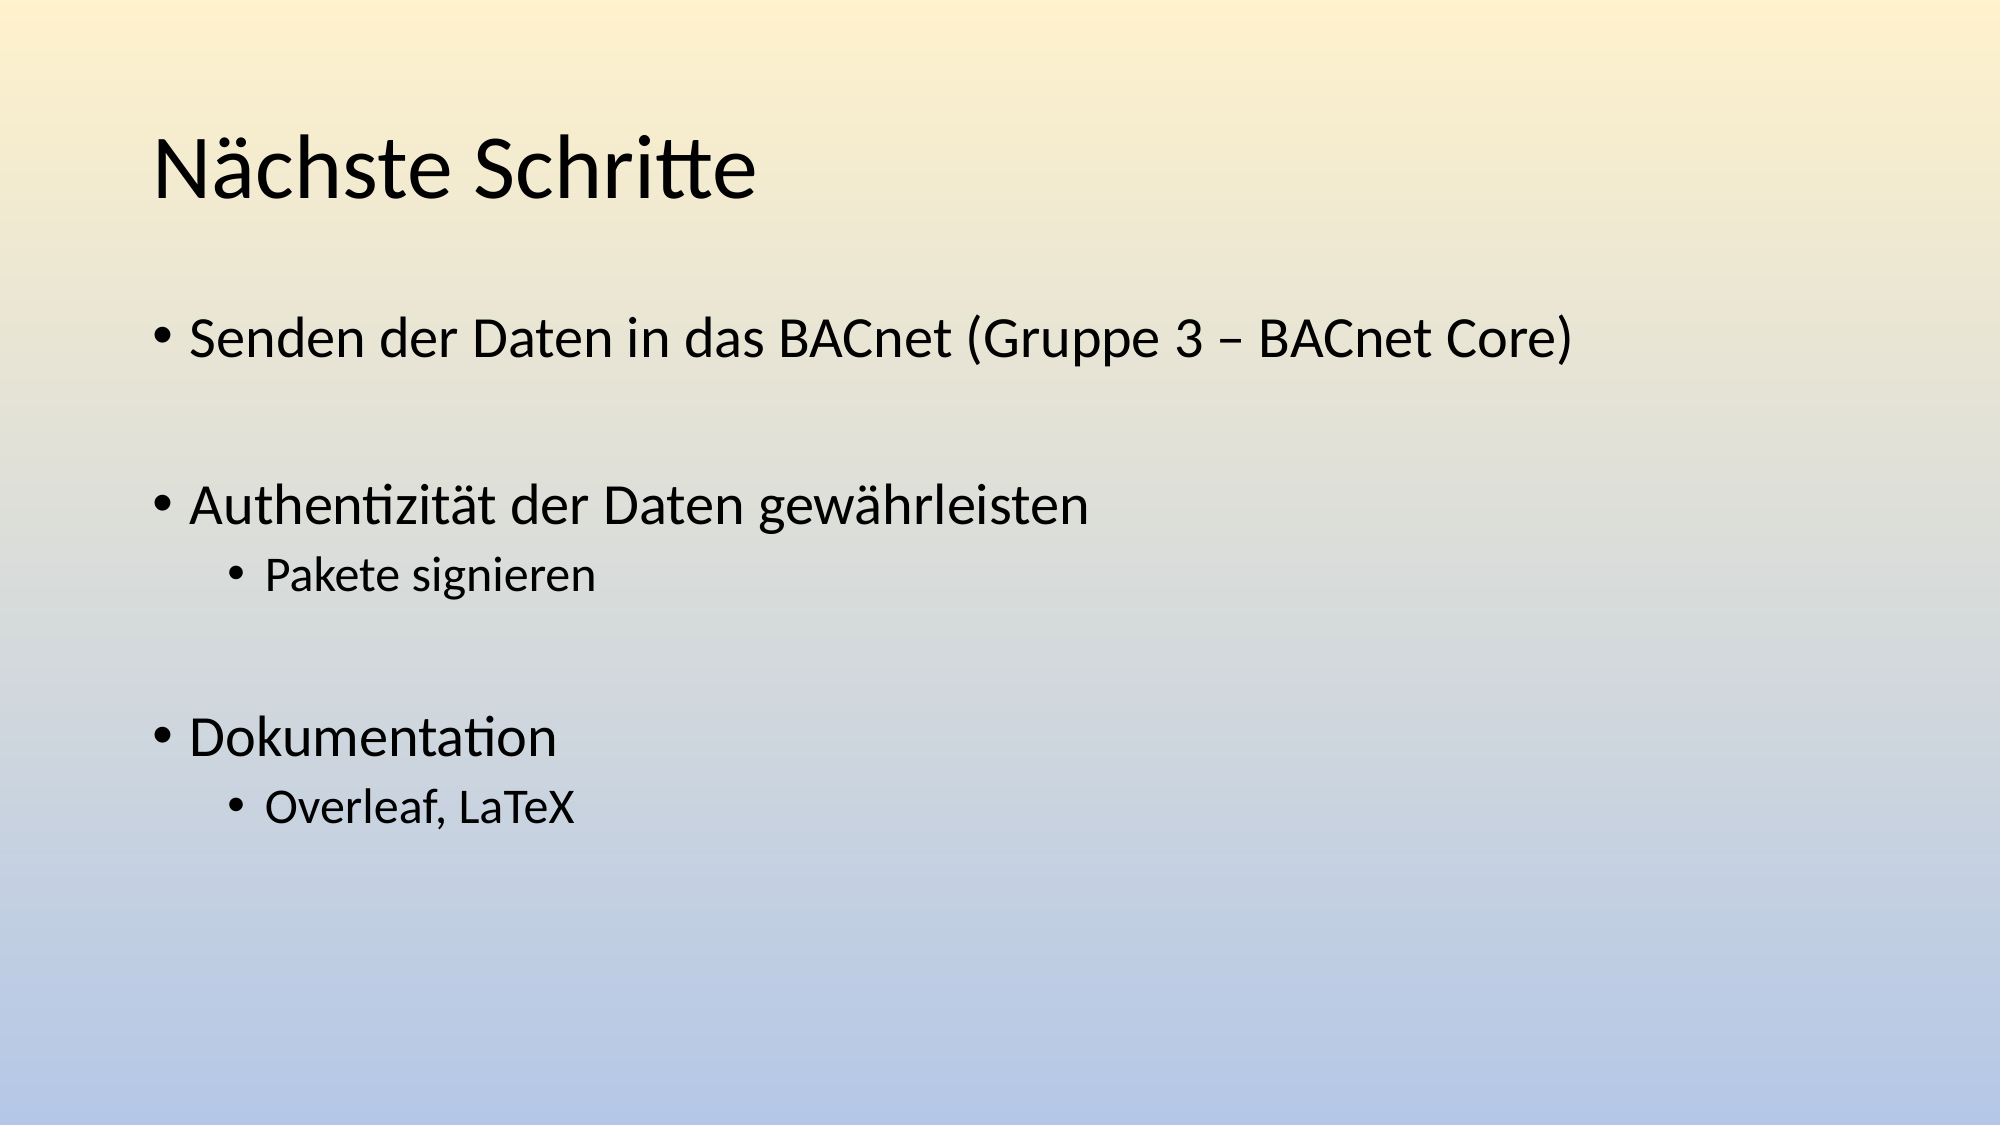

# Nächste Schritte
Senden der Daten in das BACnet (Gruppe 3 – BACnet Core)

Authentizität der Daten gewährleisten
Pakete signieren

Dokumentation
Overleaf, LaTeX